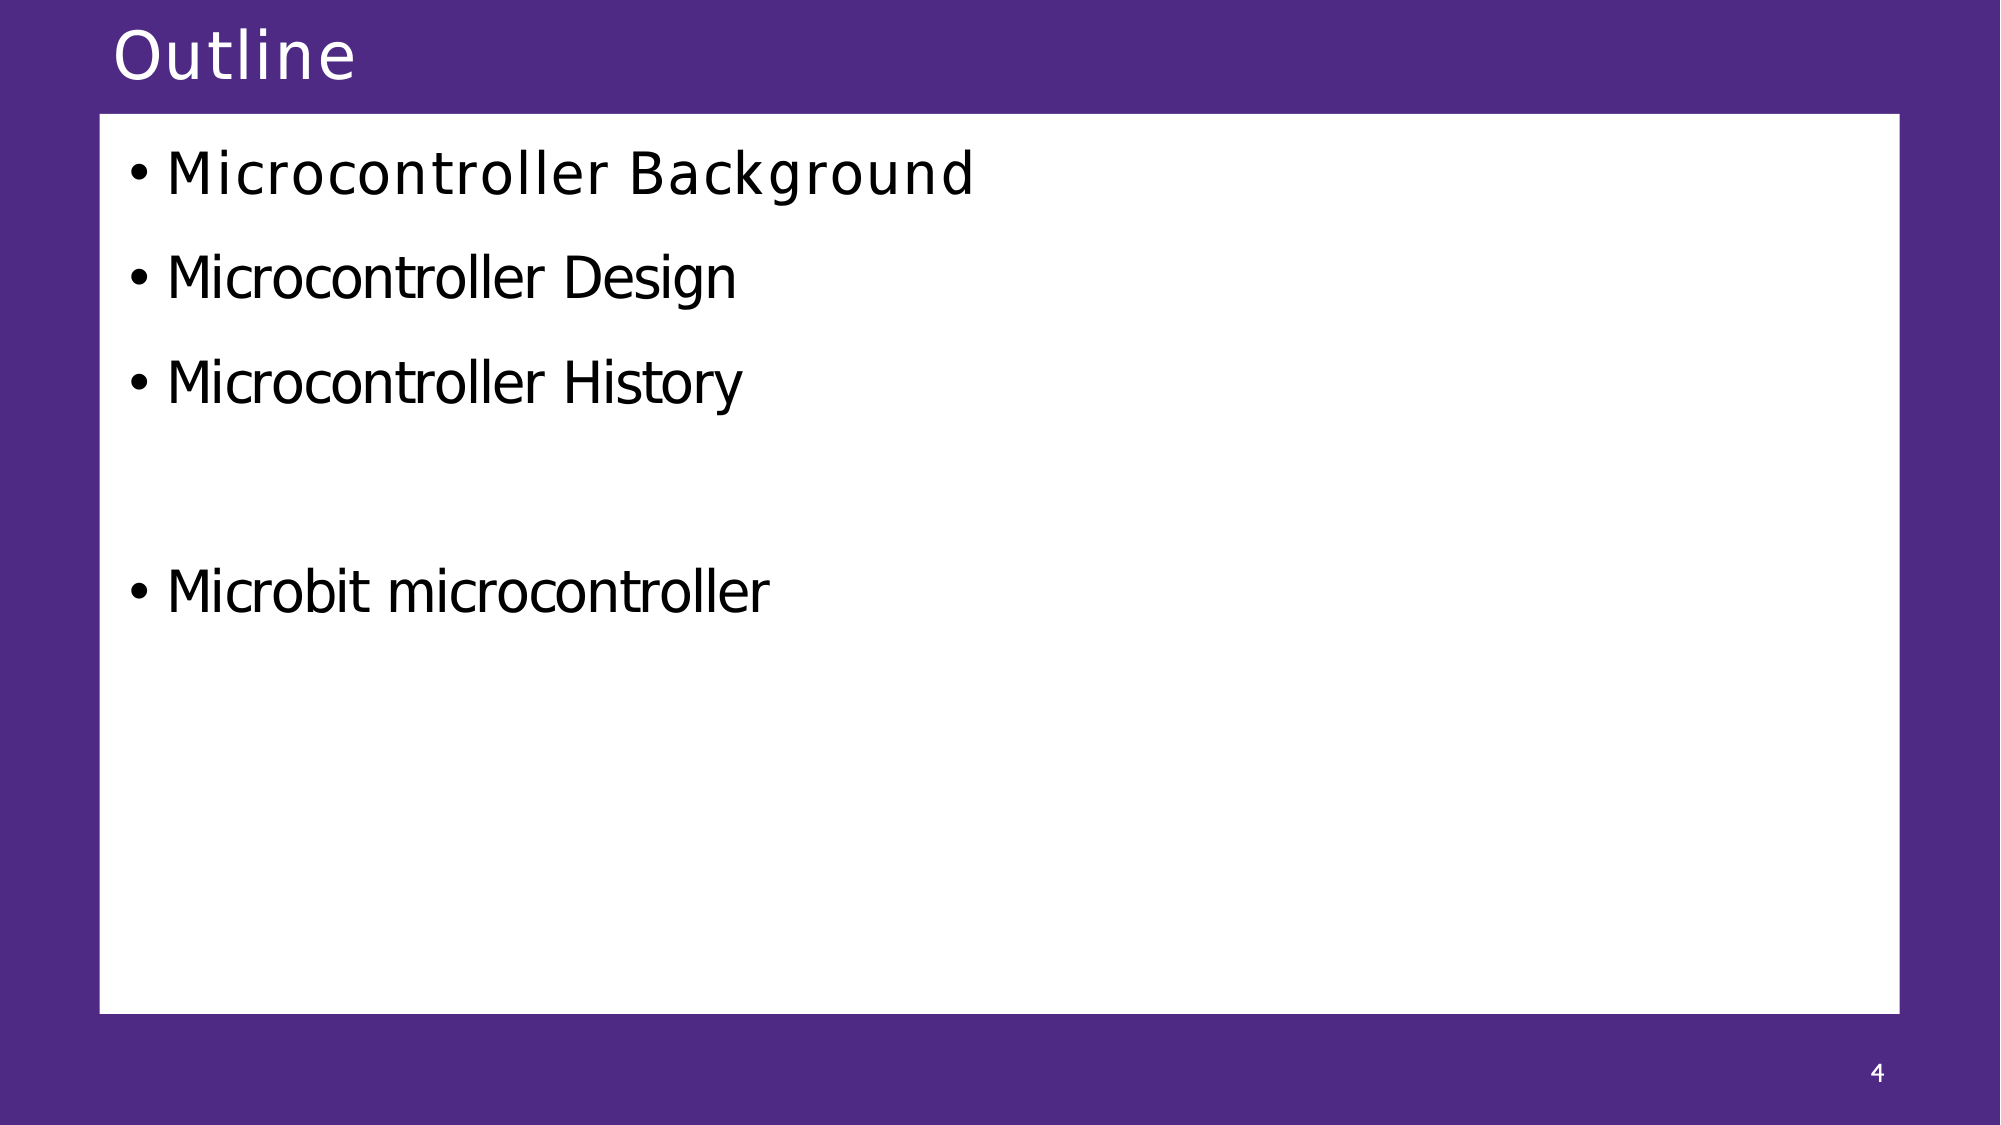

# Outline
Microcontroller Background
Microcontroller Design
Microcontroller History

Microbit microcontroller
4